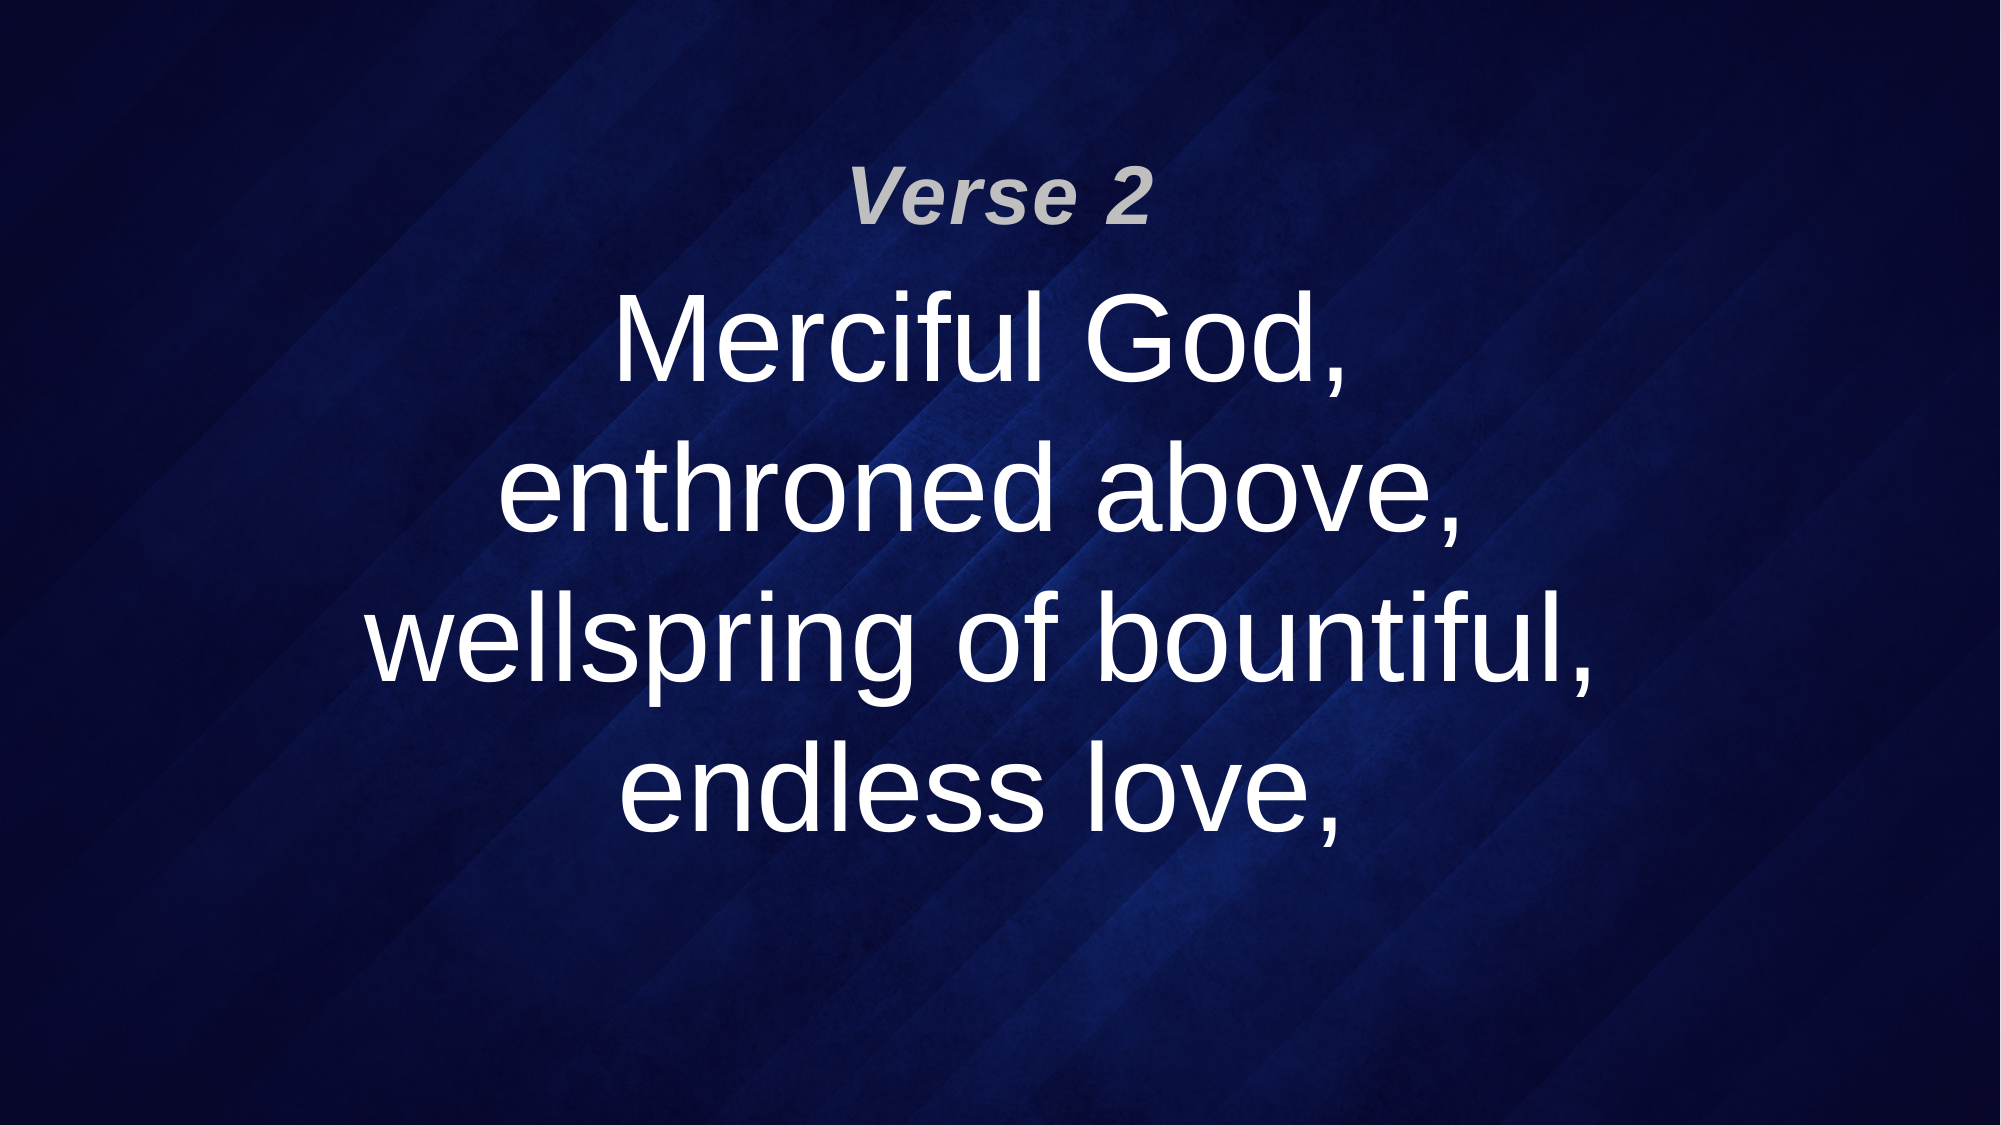

Verse 2
# Merciful God, enthroned above, wellspring of bountiful, endless love,